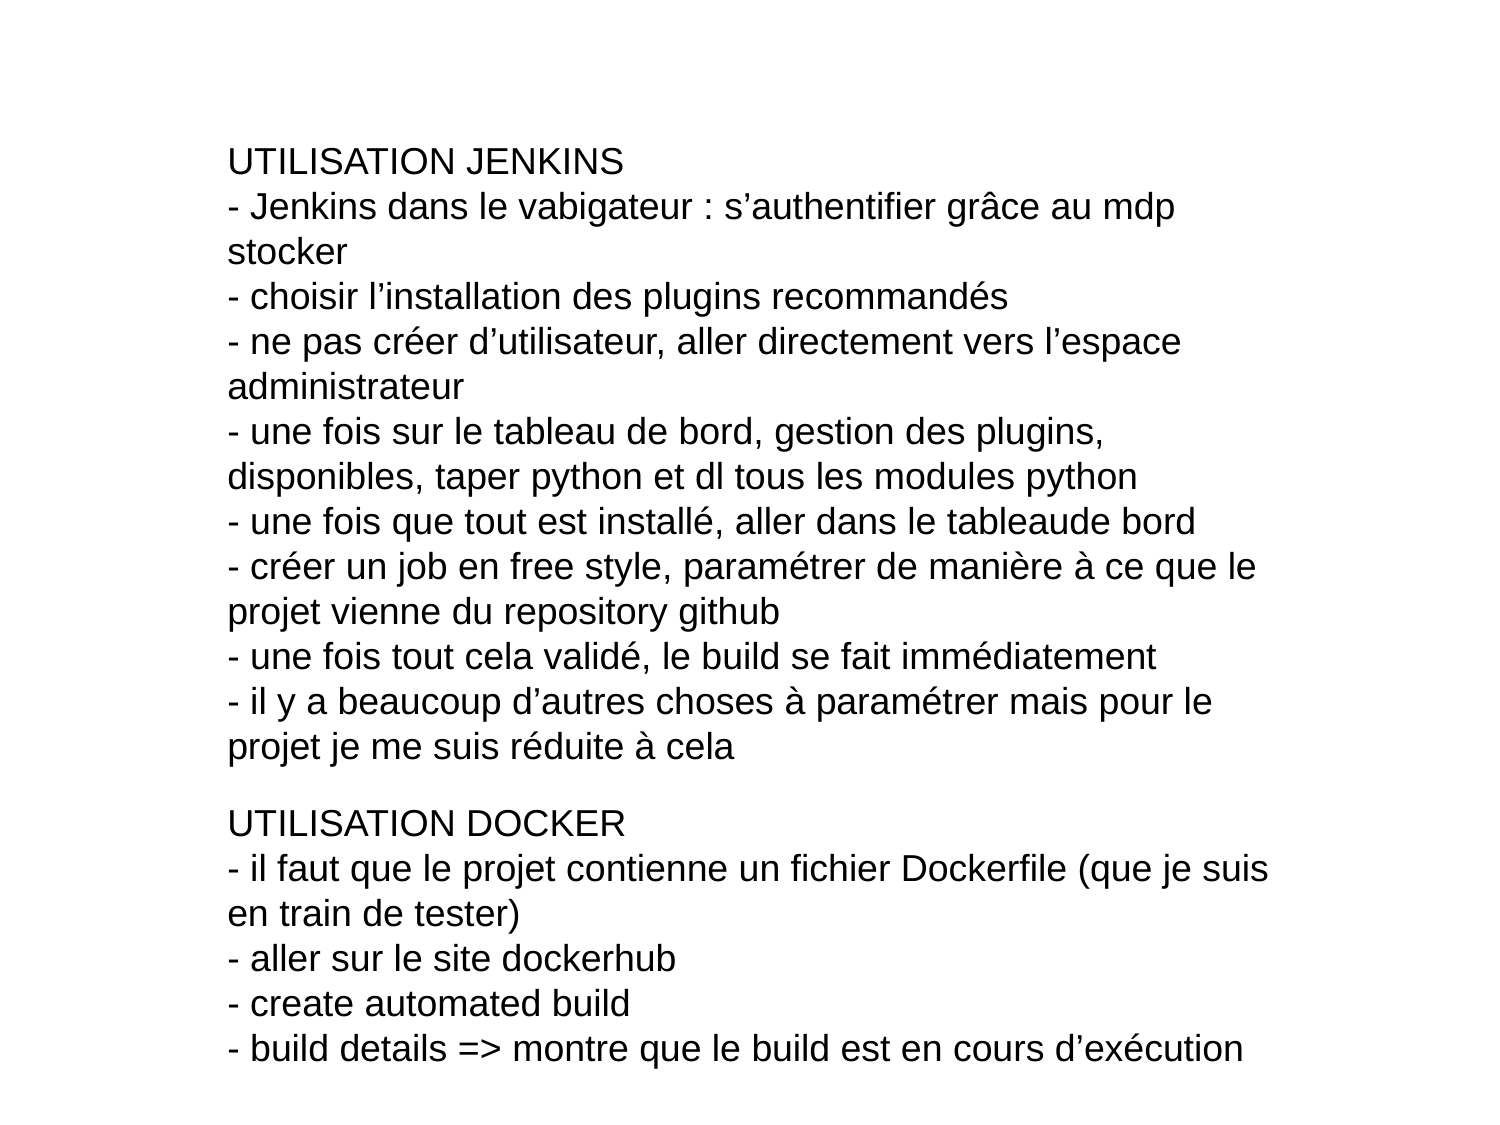

UTILISATION JENKINS
- Jenkins dans le vabigateur : s’authentifier grâce au mdp stocker
- choisir l’installation des plugins recommandés
- ne pas créer d’utilisateur, aller directement vers l’espace administrateur
- une fois sur le tableau de bord, gestion des plugins, disponibles, taper python et dl tous les modules python
- une fois que tout est installé, aller dans le tableaude bord
- créer un job en free style, paramétrer de manière à ce que le projet vienne du repository github
- une fois tout cela validé, le build se fait immédiatement
- il y a beaucoup d’autres choses à paramétrer mais pour le projet je me suis réduite à cela
UTILISATION DOCKER
- il faut que le projet contienne un fichier Dockerfile (que je suis en train de tester)
- aller sur le site dockerhub
- create automated build
- build details => montre que le build est en cours d’exécution